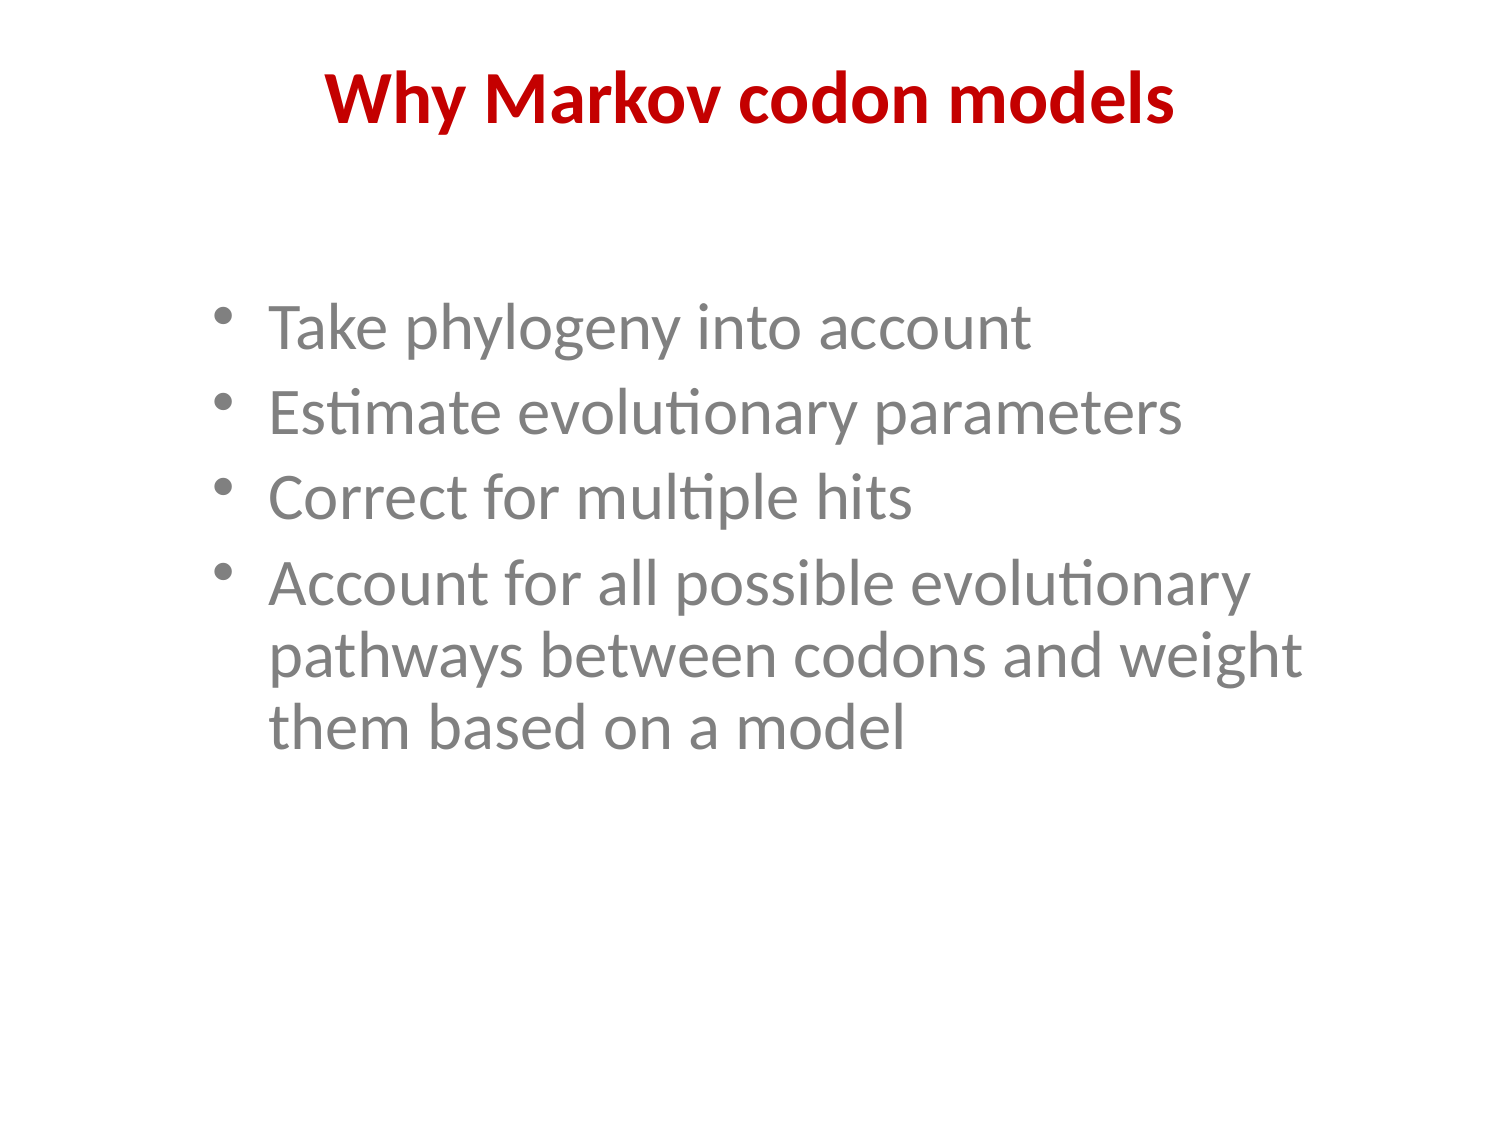

Why Markov codon models
Take phylogeny into account
Estimate evolutionary parameters
Correct for multiple hits
Account for all possible evolutionary pathways between codons and weight them based on a model